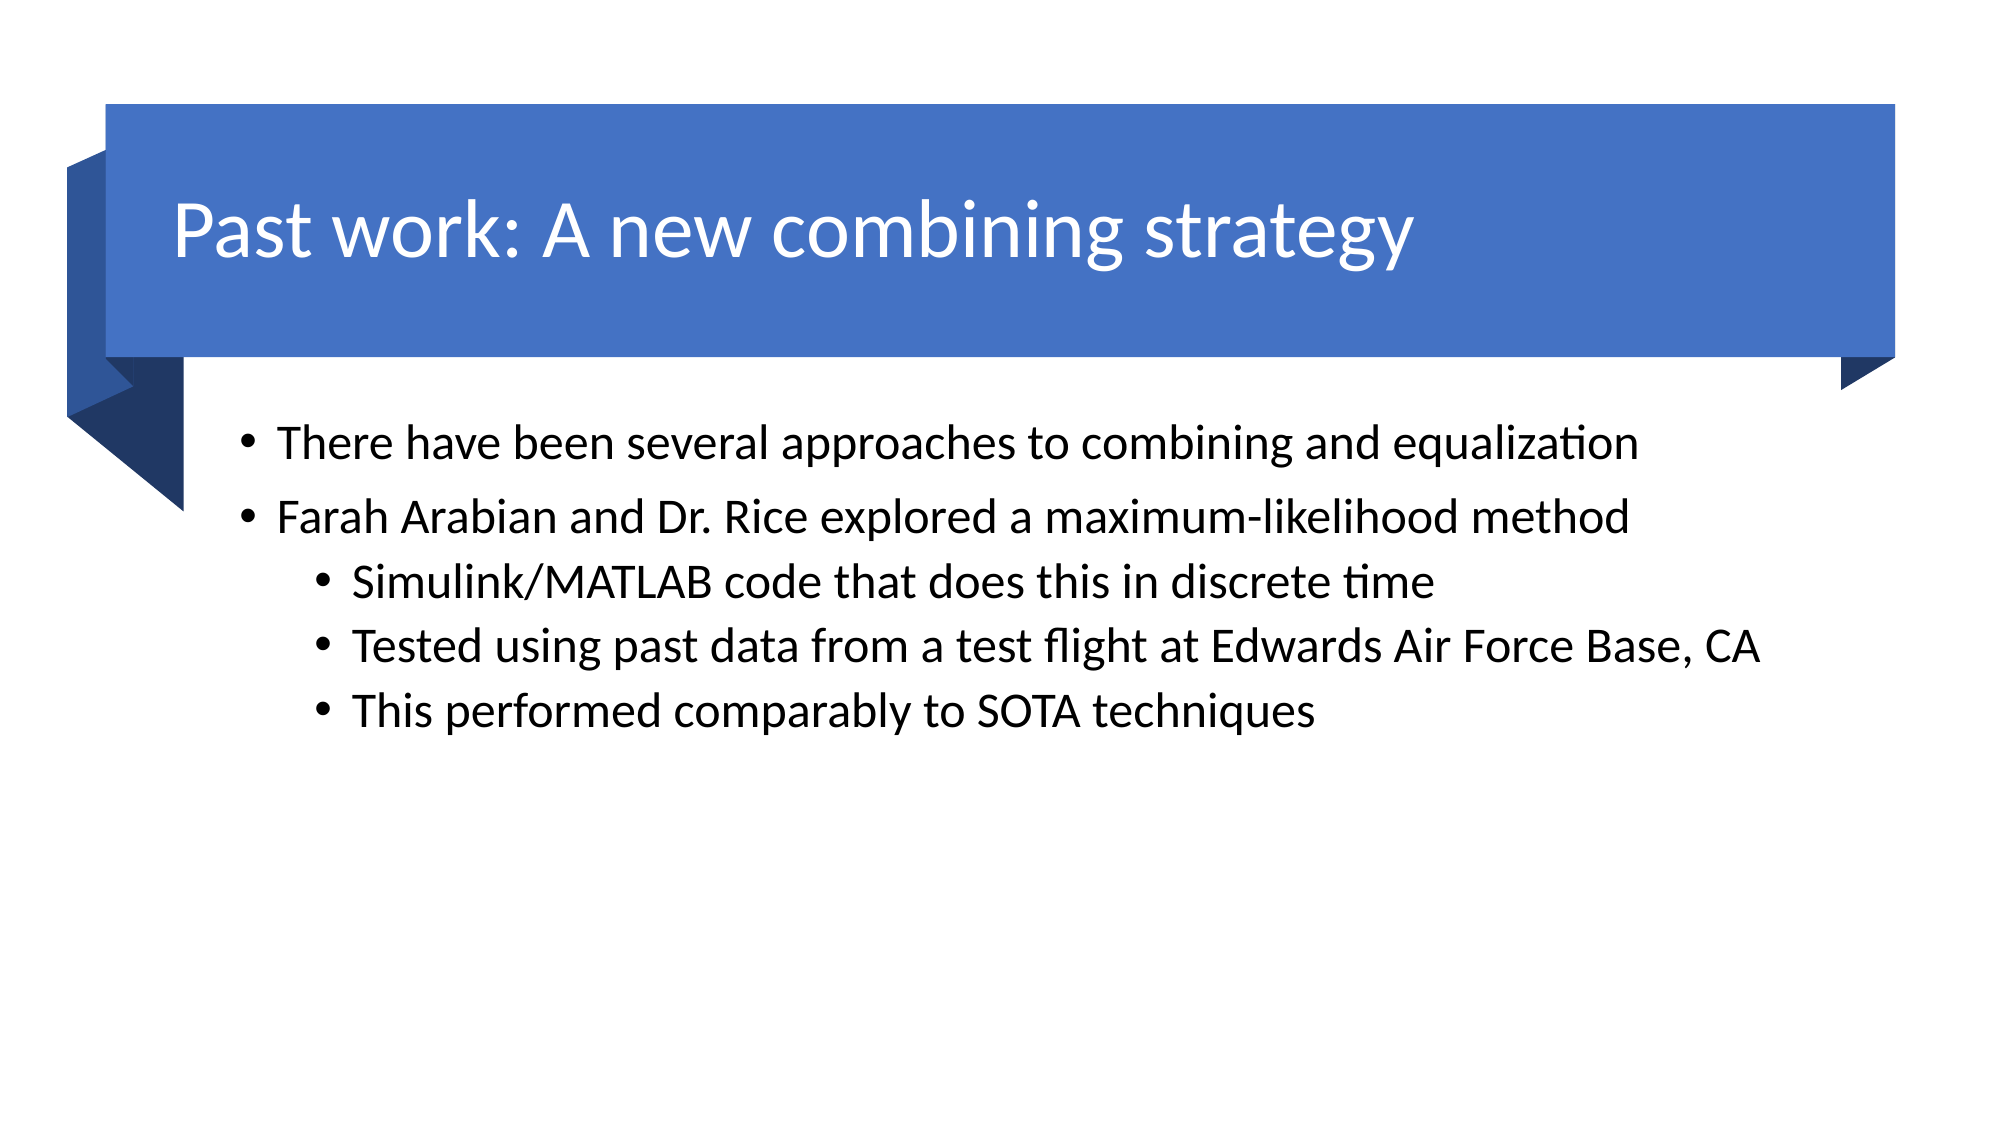

# Past work: A new combining strategy

There have been several approaches to combining and equalization
Farah Arabian and Dr. Rice explored a maximum-likelihood method
Simulink/MATLAB code that does this in discrete time
Tested using past data from a test flight at Edwards Air Force Base, CA
This performed comparably to SOTA techniques